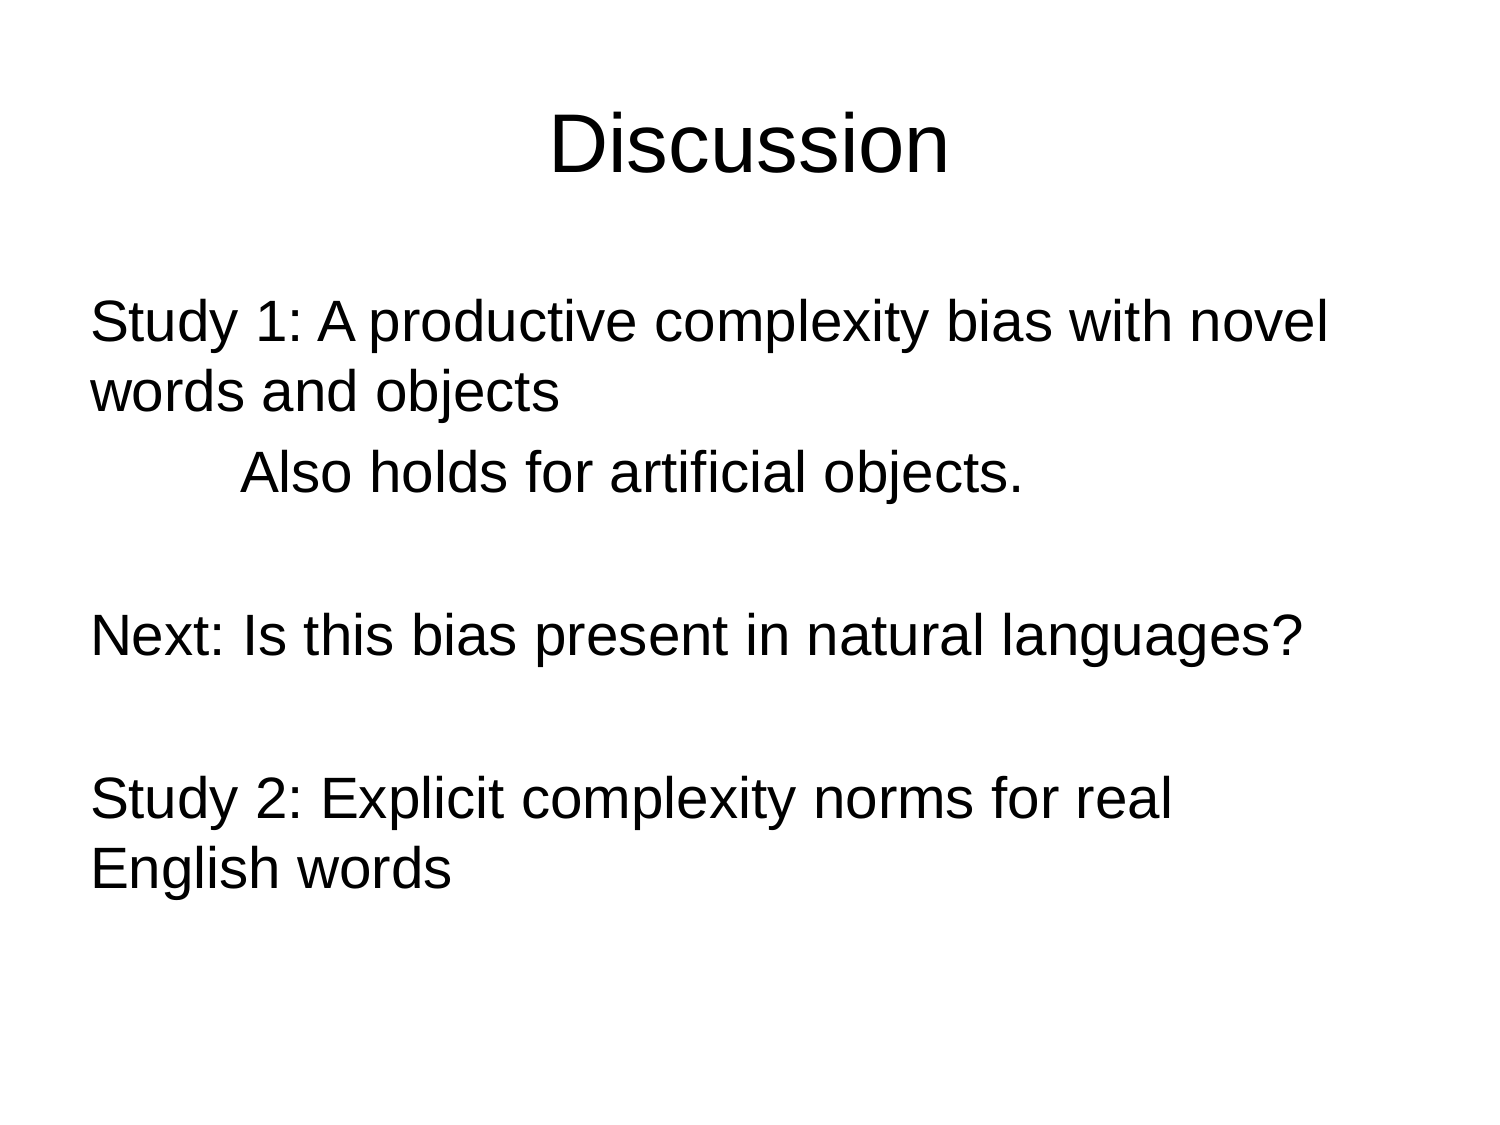

# Discussion
Study 1: A productive complexity bias with novel words and objects
	Also holds for artificial objects.

Next: Is this bias present in natural languages?

Study 2: Explicit complexity norms for real English words